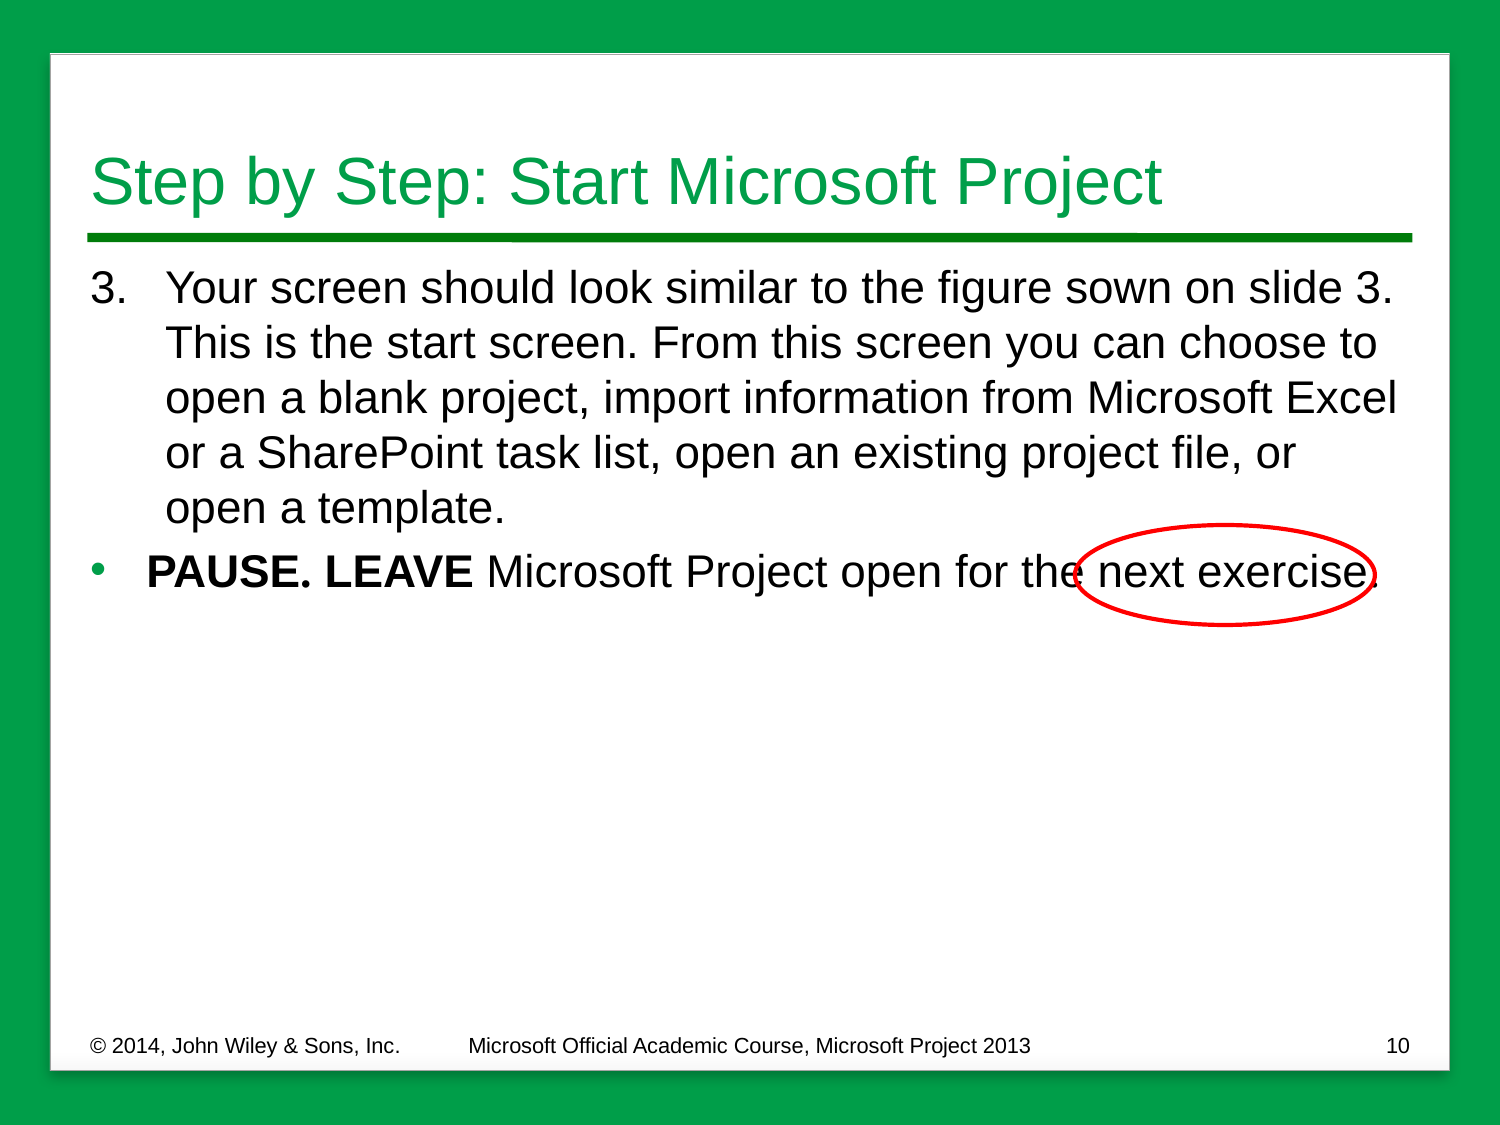

# Step by Step: Start Microsoft Project
3.	Your screen should look similar to the figure sown on slide 3. This is the start screen. From this screen you can choose to open a blank project, import information from Microsoft Excel or a SharePoint task list, open an existing project file, or open a template.
PAUSE. LEAVE Microsoft Project open for the next exercise.

© 2014, John Wiley & Sons, Inc.
Microsoft Official Academic Course, Microsoft Project 2013
10